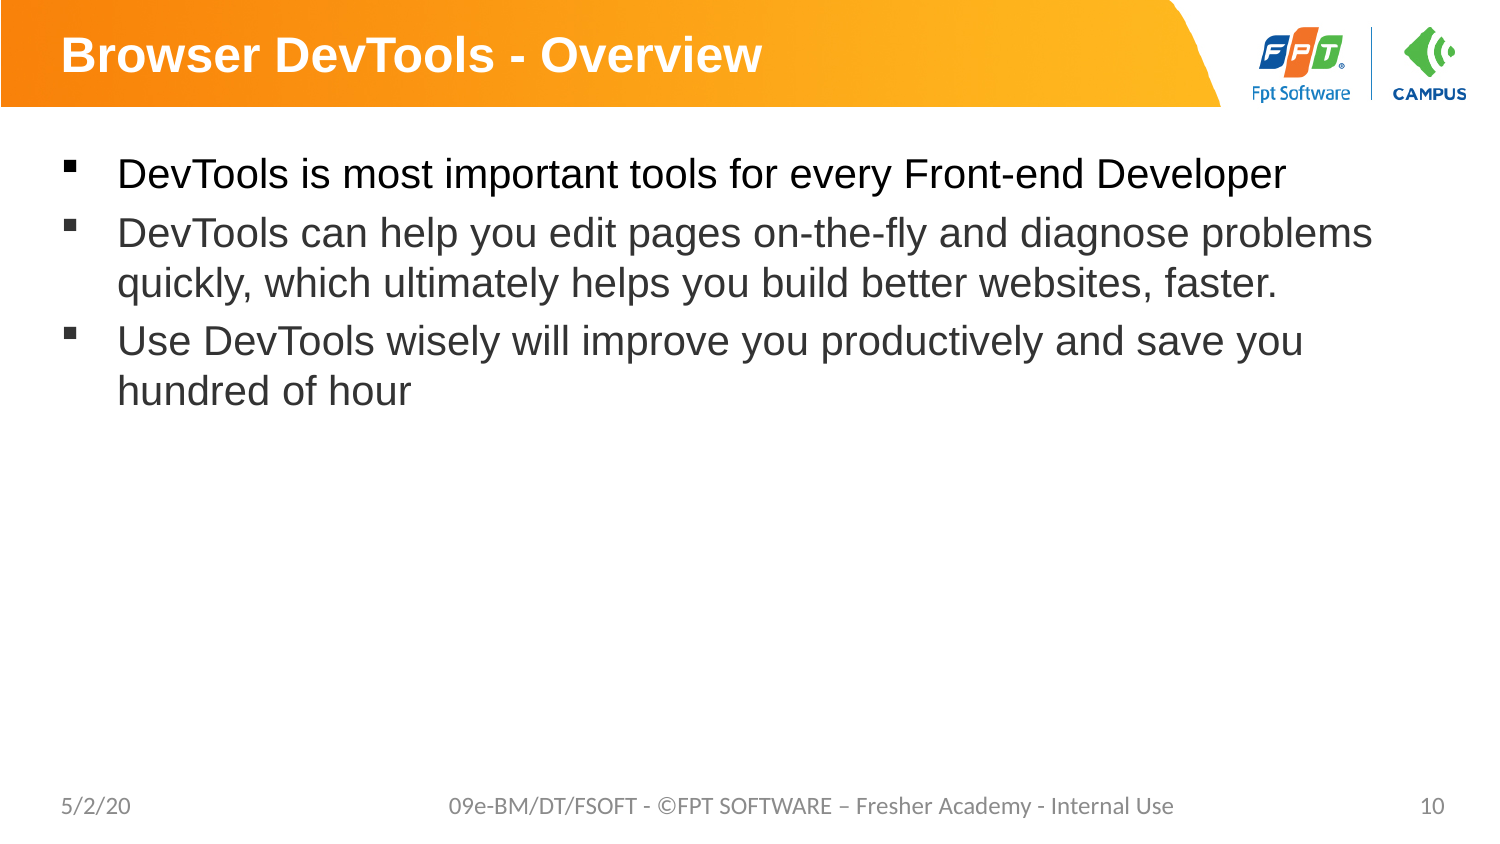

# Browser DevTools - Overview
DevTools is most important tools for every Front-end Developer
DevTools can help you edit pages on-the-fly and diagnose problems quickly, which ultimately helps you build better websites, faster.
Use DevTools wisely will improve you productively and save you hundred of hour
5/2/20
09e-BM/DT/FSOFT - ©FPT SOFTWARE – Fresher Academy - Internal Use
10